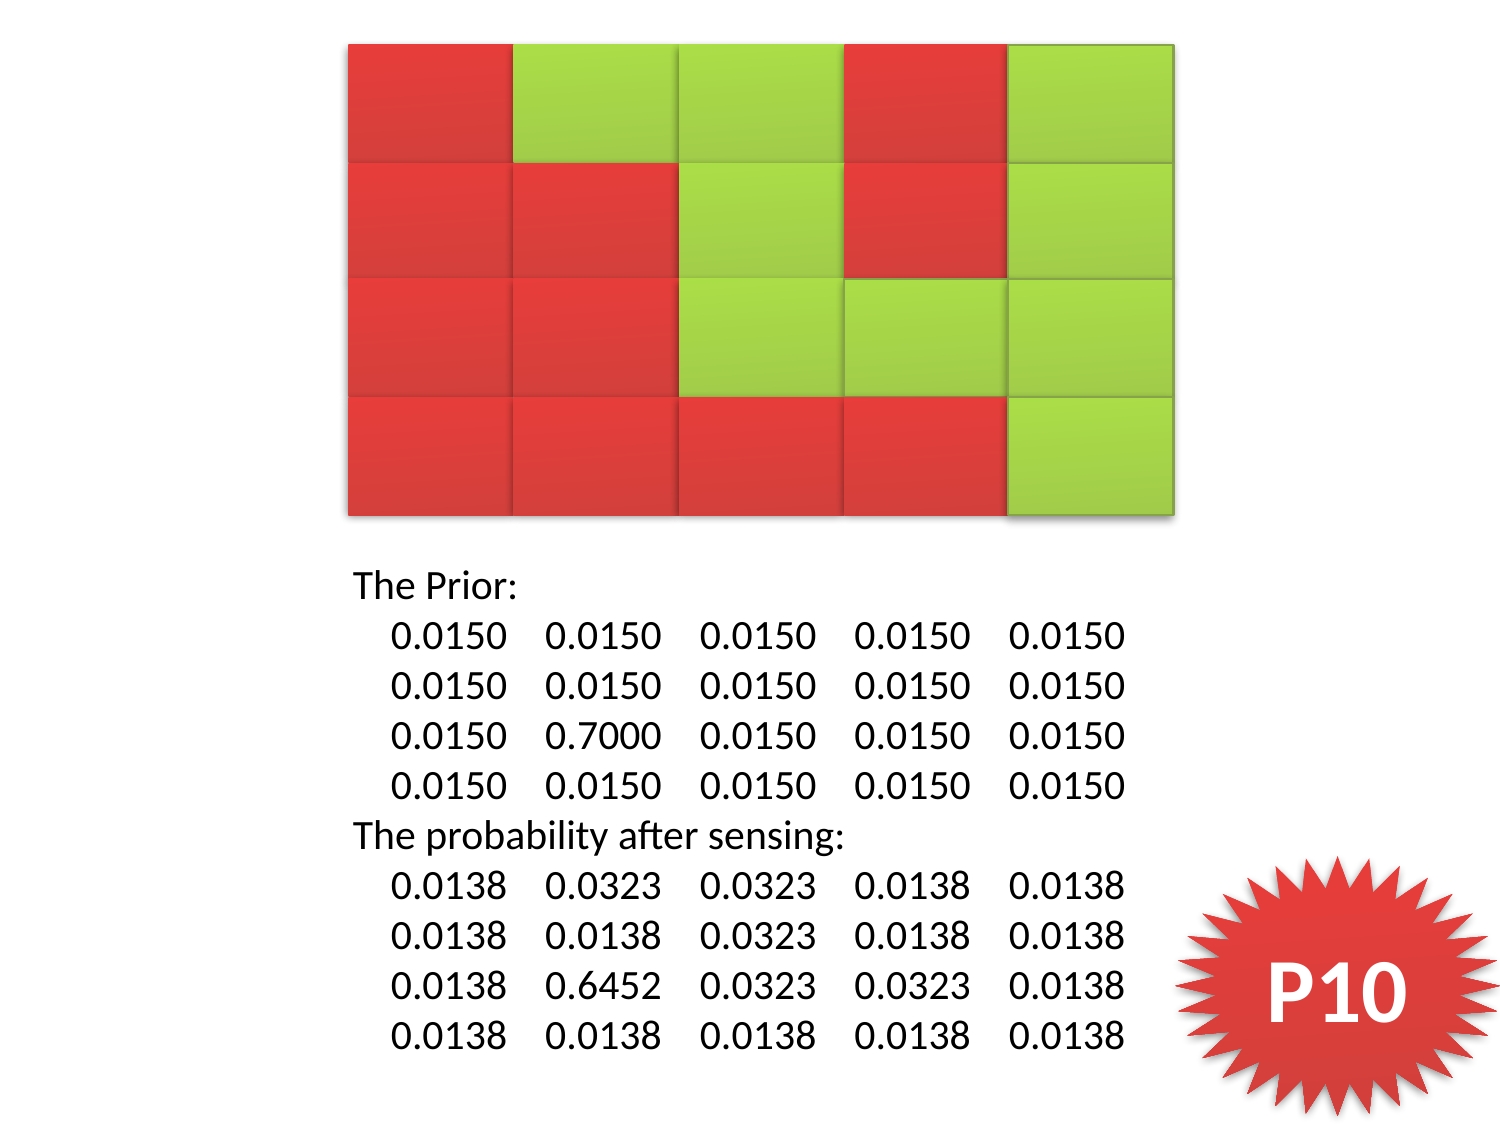

The Prior:
    0.0150    0.0150    0.0150    0.0150    0.0150
    0.0150    0.0150    0.0150    0.0150    0.0150
    0.0150    0.7000    0.0150    0.0150    0.0150
    0.0150    0.0150    0.0150    0.0150    0.0150
The probability after sensing:
    0.0138    0.0323    0.0323    0.0138    0.0138
    0.0138    0.0138    0.0323    0.0138    0.0138
    0.0138    0.6452    0.0323    0.0323    0.0138
    0.0138    0.0138    0.0138    0.0138    0.0138
P10